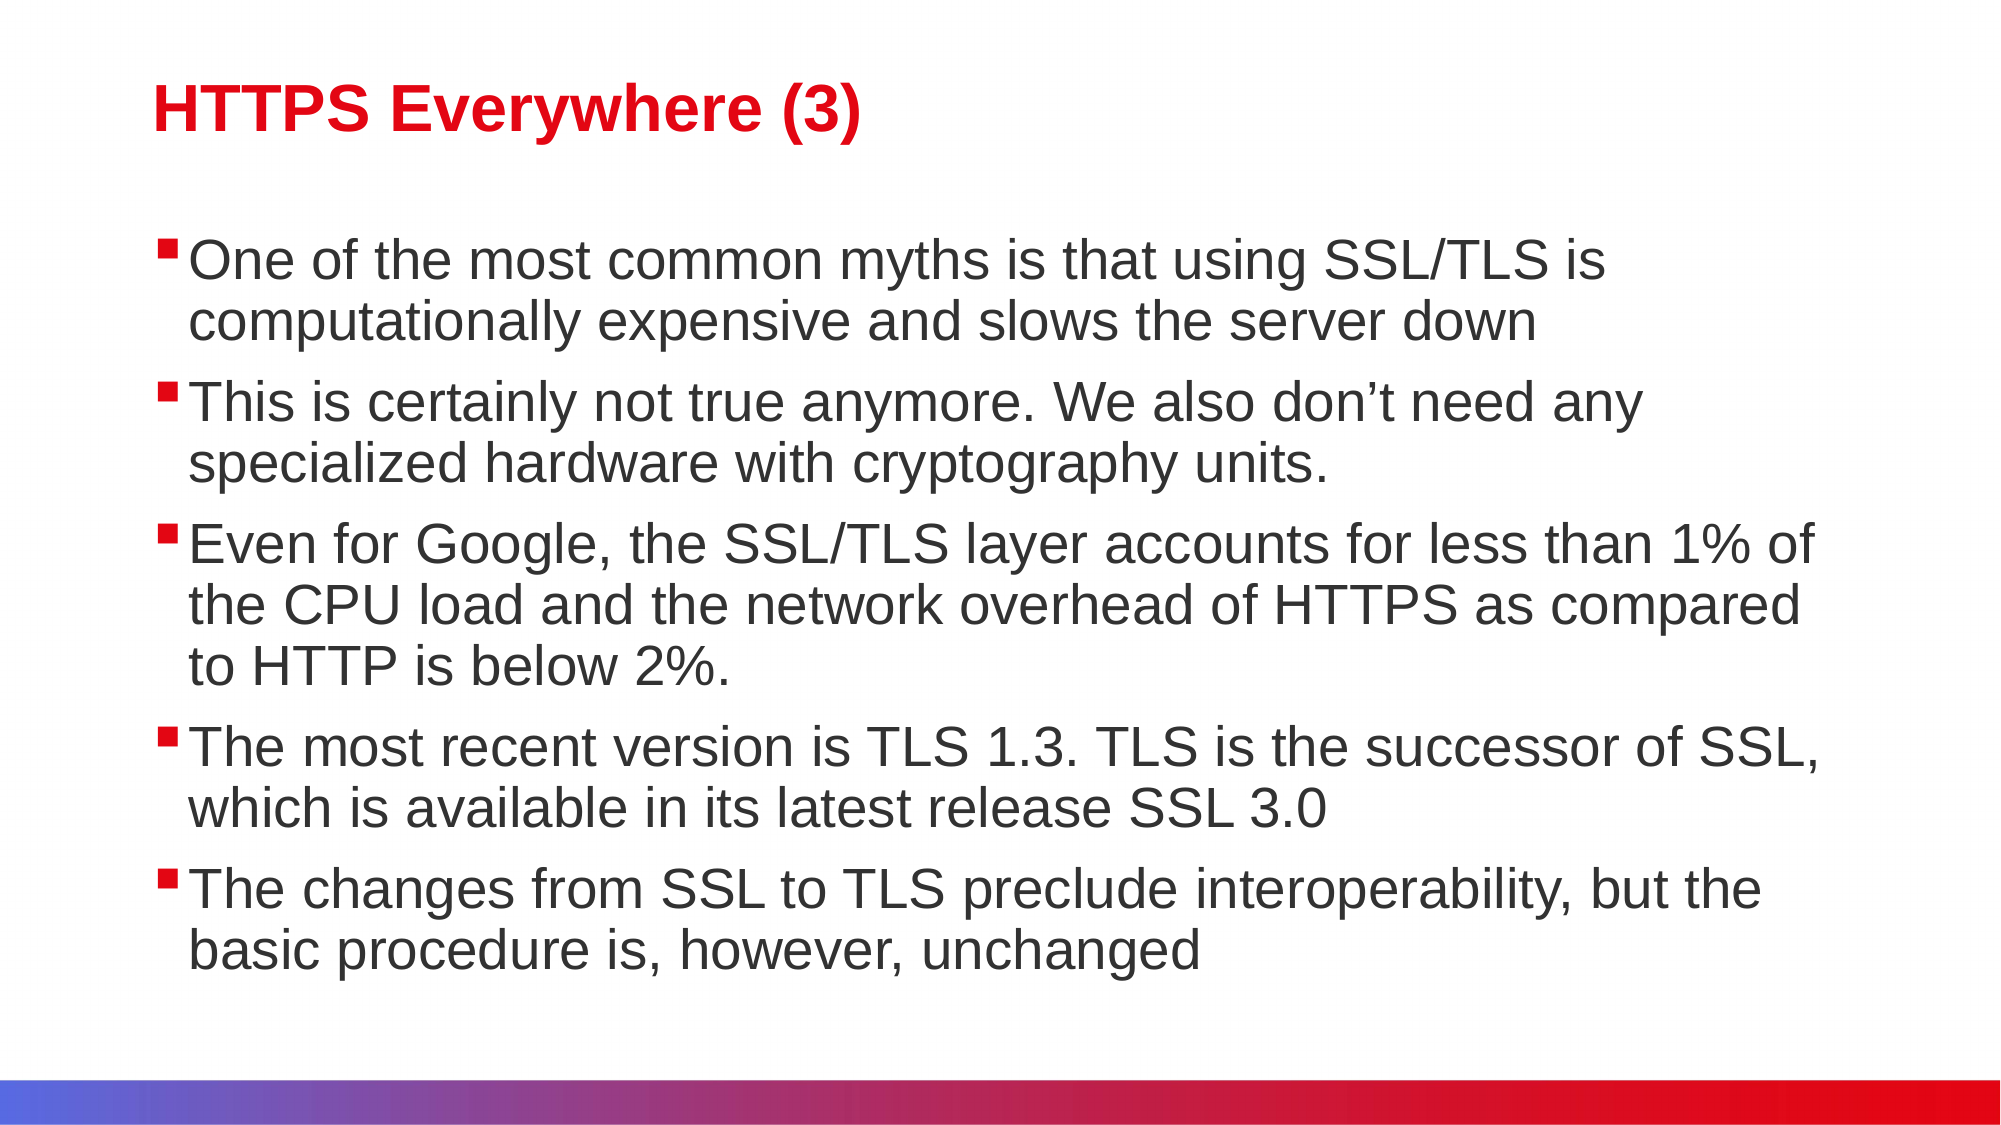

# HTTPS Everywhere (3)
One of the most common myths is that using SSL/TLS is computationally expensive and slows the server down
This is certainly not true anymore. We also don’t need any specialized hardware with cryptography units.
Even for Google, the SSL/TLS layer accounts for less than 1% of the CPU load and the network overhead of HTTPS as compared to HTTP is below 2%.
The most recent version is TLS 1.3. TLS is the successor of SSL, which is available in its latest release SSL 3.0
The changes from SSL to TLS preclude interoperability, but the basic procedure is, however, unchanged